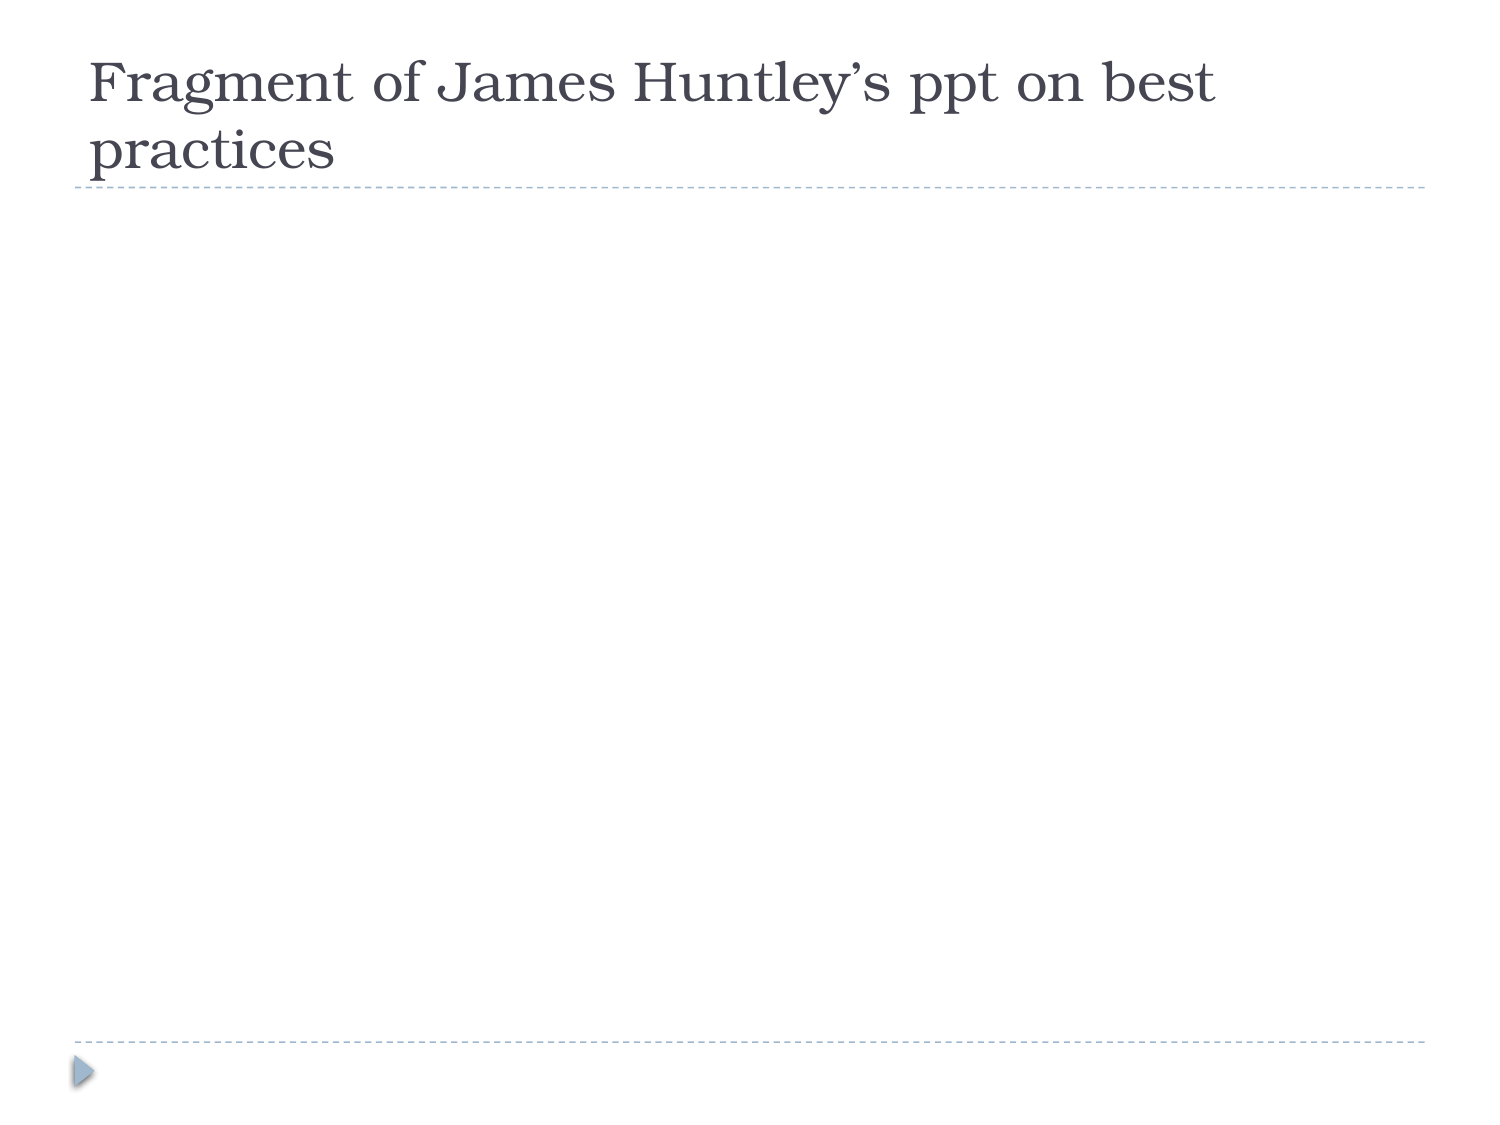

# Fragment of James Huntley’s ppt on best practices